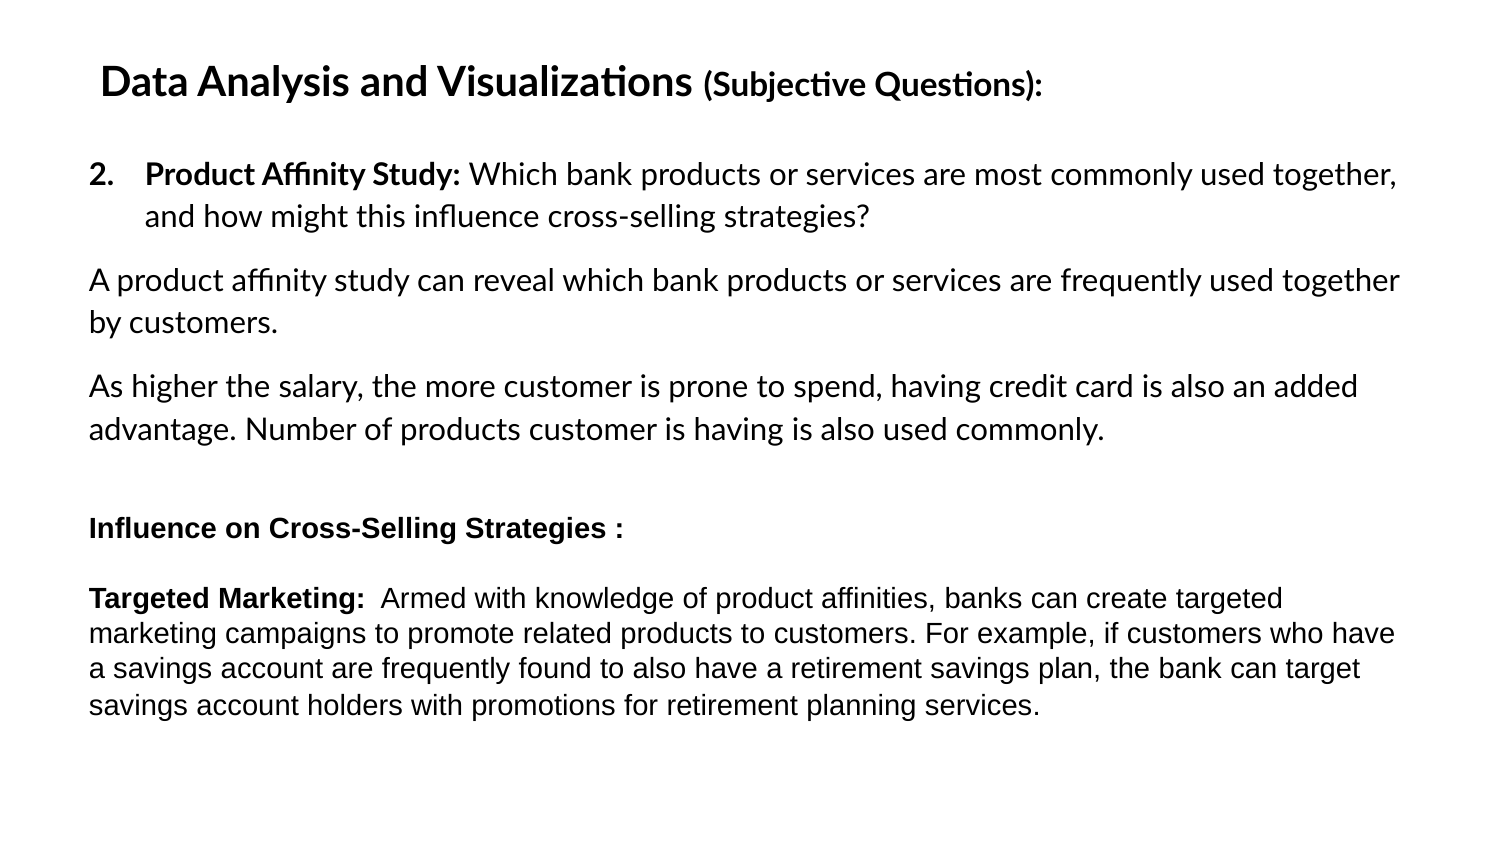

Data Analysis and Visualizations (Subjective Questions):
Product Affinity Study: Which bank products or services are most commonly used together, and how might this influence cross-selling strategies?
A product affinity study can reveal which bank products or services are frequently used together by customers.
As higher the salary, the more customer is prone to spend, having credit card is also an added advantage. Number of products customer is having is also used commonly.

Influence on Cross-Selling Strategies :

Targeted Marketing:  Armed with knowledge of product affinities, banks can create targeted marketing campaigns to promote related products to customers. For example, if customers who have a savings account are frequently found to also have a retirement savings plan, the bank can target savings account holders with promotions for retirement planning services.